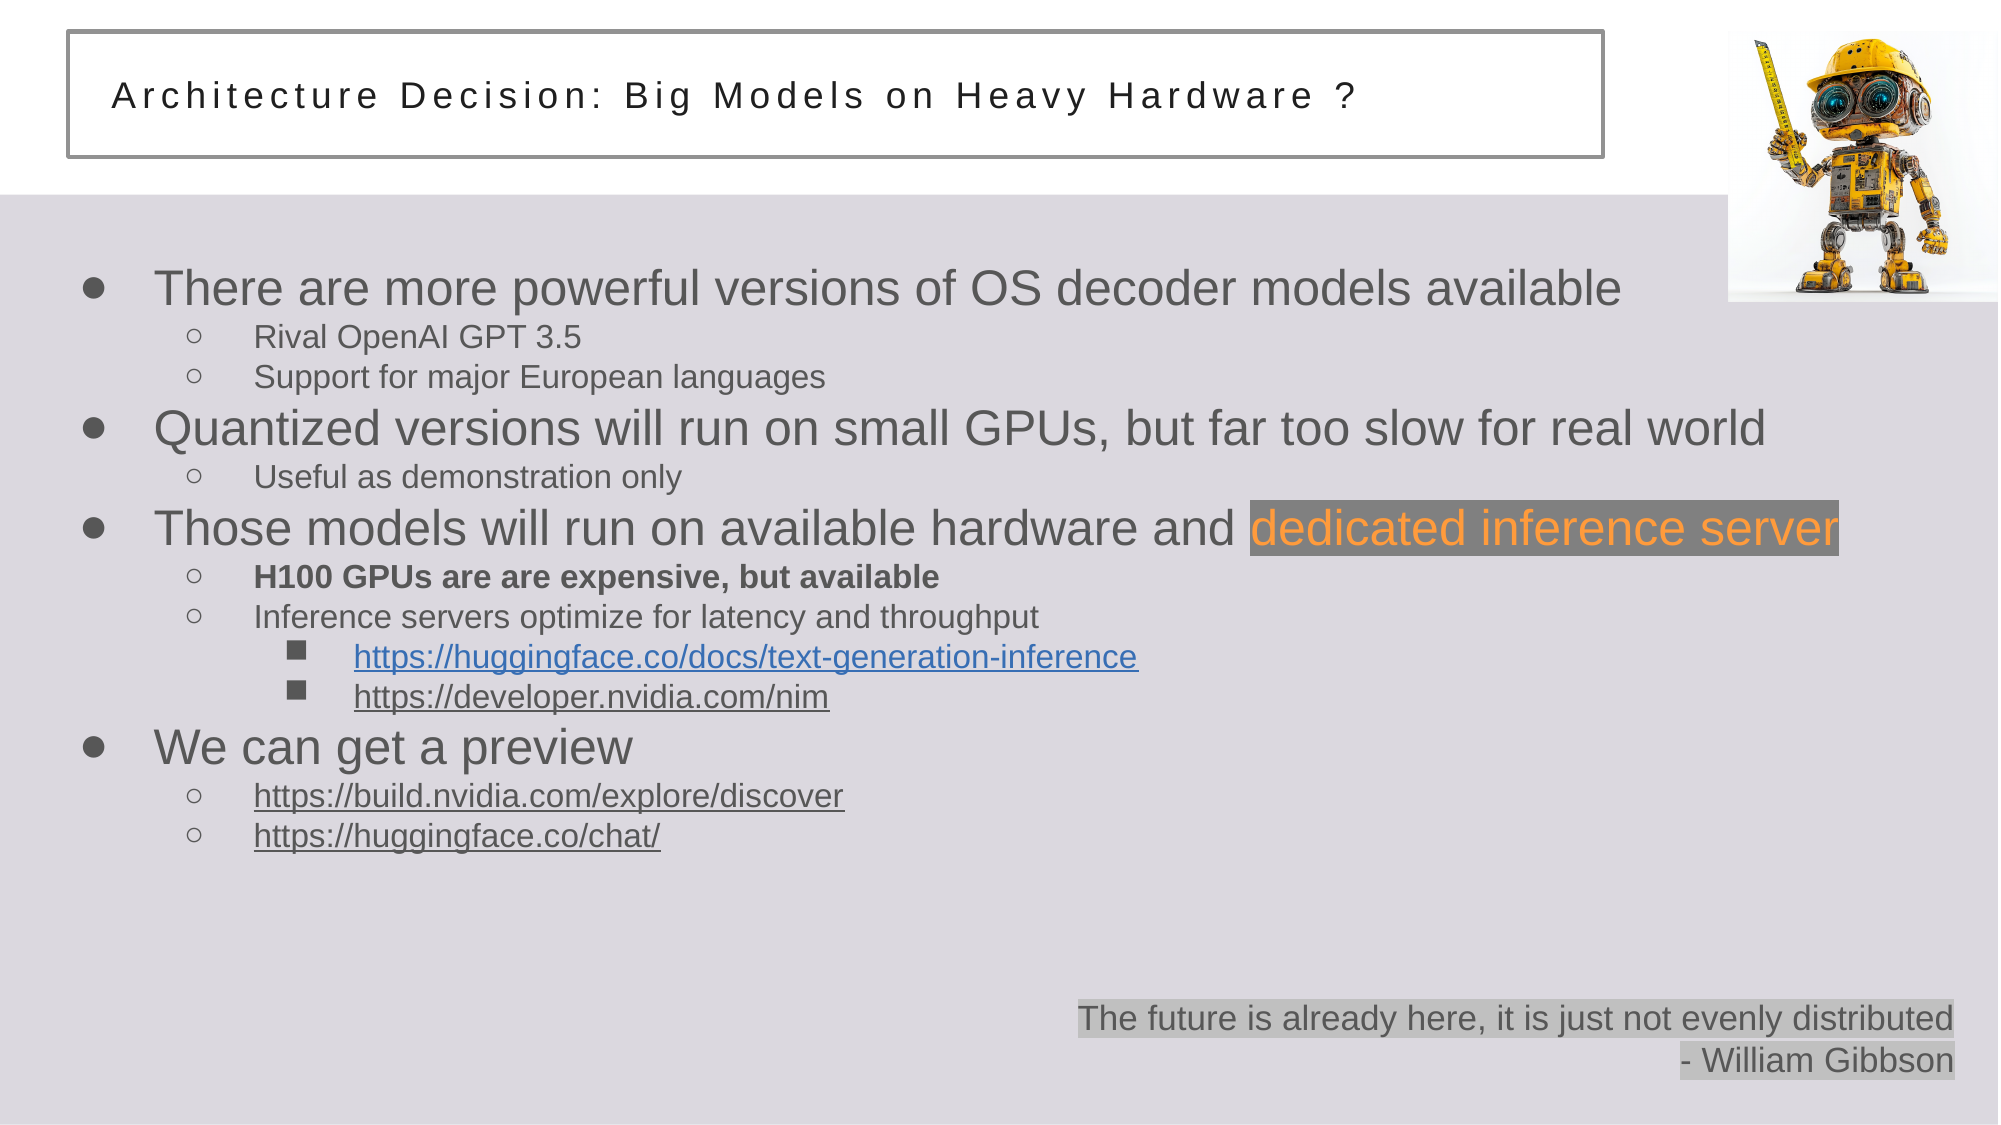

# Architecture Decision: Big Models on Heavy Hardware ?
There are more powerful versions of OS decoder models available
Rival OpenAI GPT 3.5
Support for major European languages
Quantized versions will run on small GPUs, but far too slow for real world
Useful as demonstration only
Those models will run on available hardware and dedicated inference server
H100 GPUs are are expensive, but available
Inference servers optimize for latency and throughput
https://huggingface.co/docs/text-generation-inference
https://developer.nvidia.com/nim
We can get a preview
https://build.nvidia.com/explore/discover
https://huggingface.co/chat/
The future is already here, it is just not evenly distributed
- William Gibbson